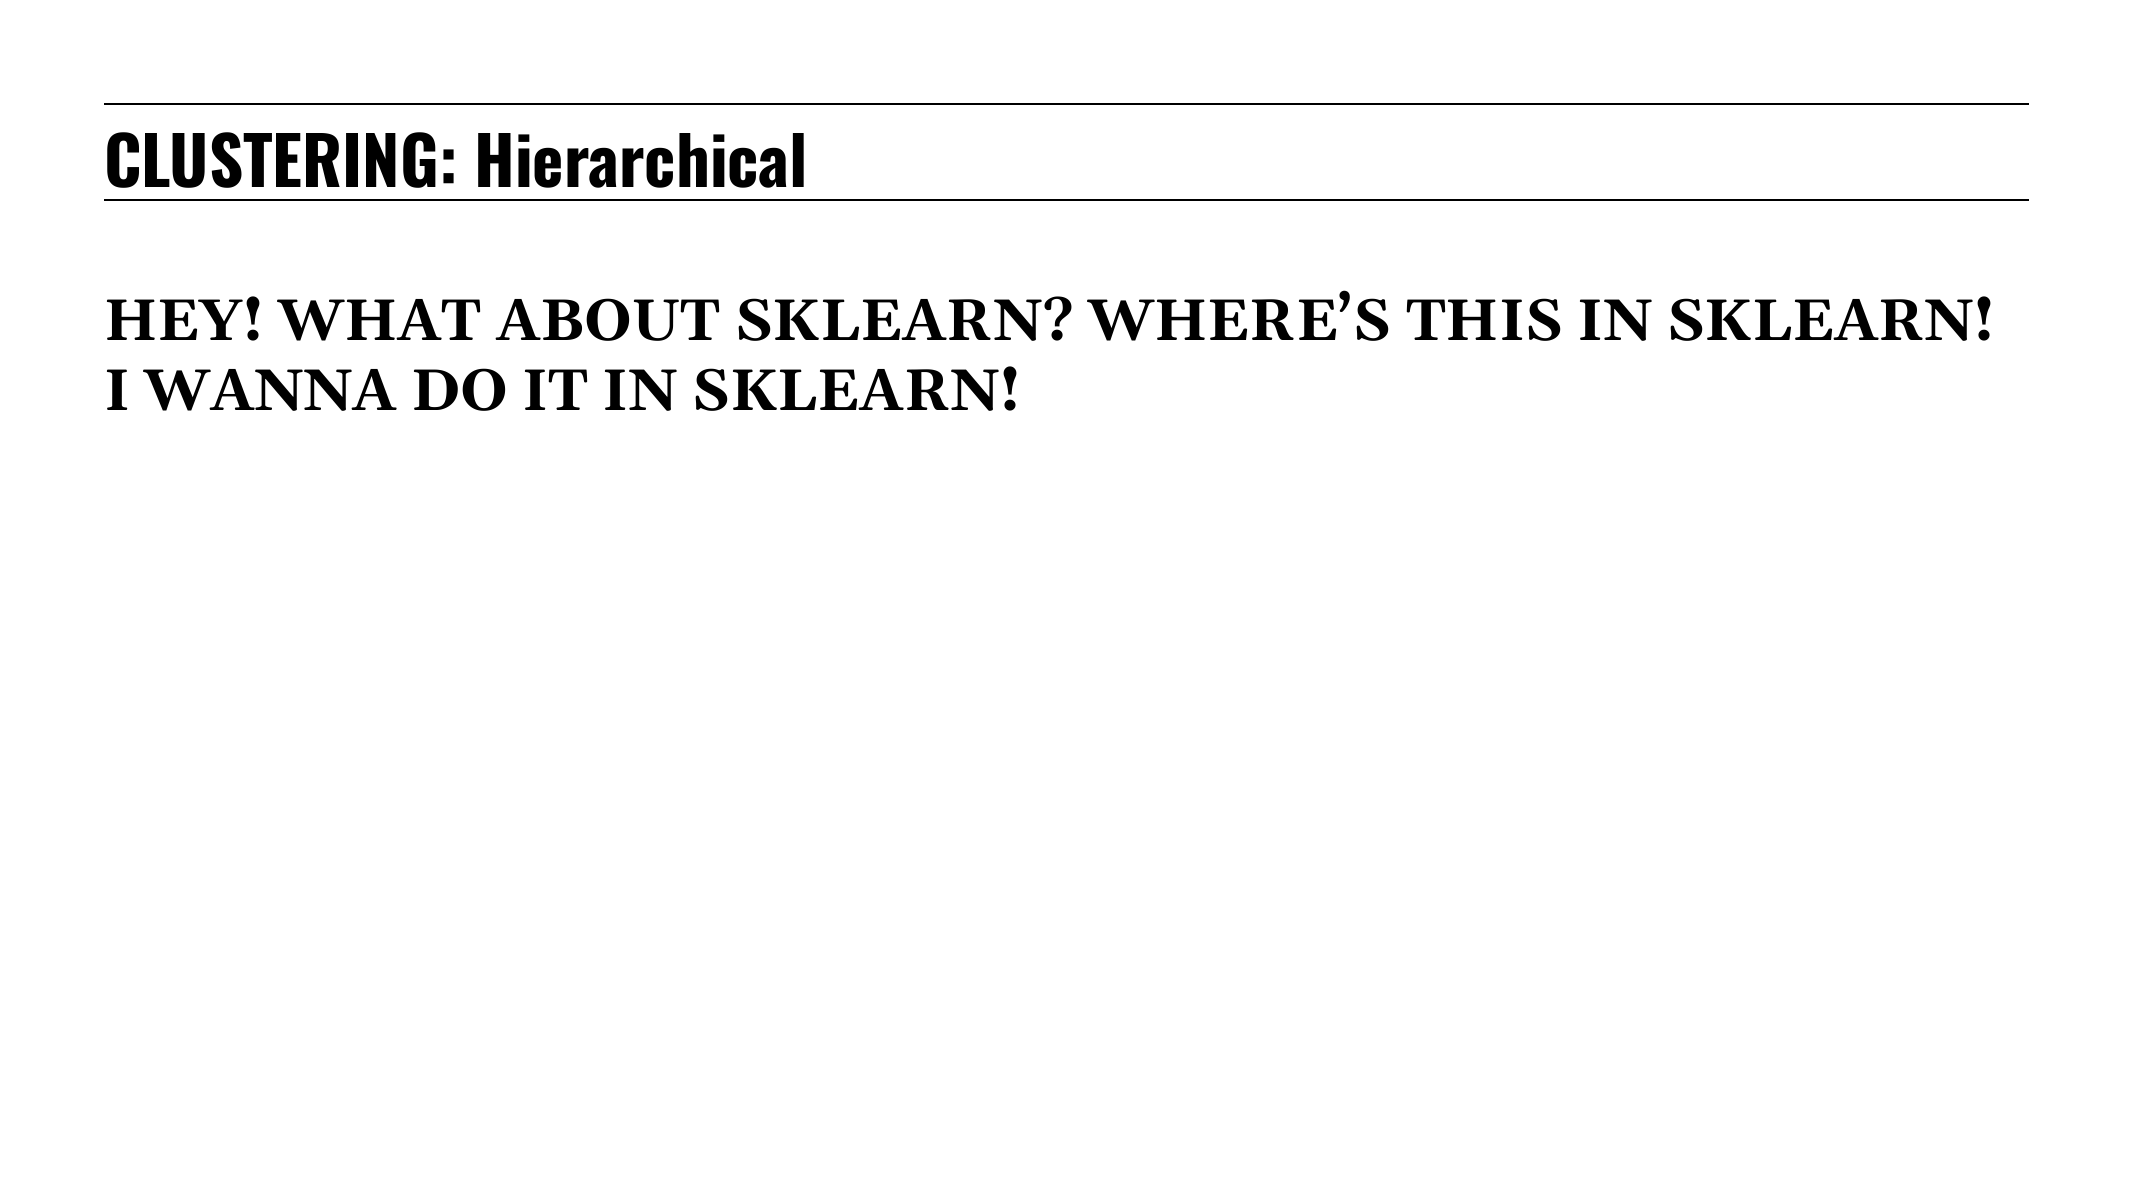

CLUSTERING: Hierarchical

HEY! WHAT ABOUT SKLEARN? WHERE’S THIS IN SKLEARN! I WANNA DO IT IN SKLEARN!